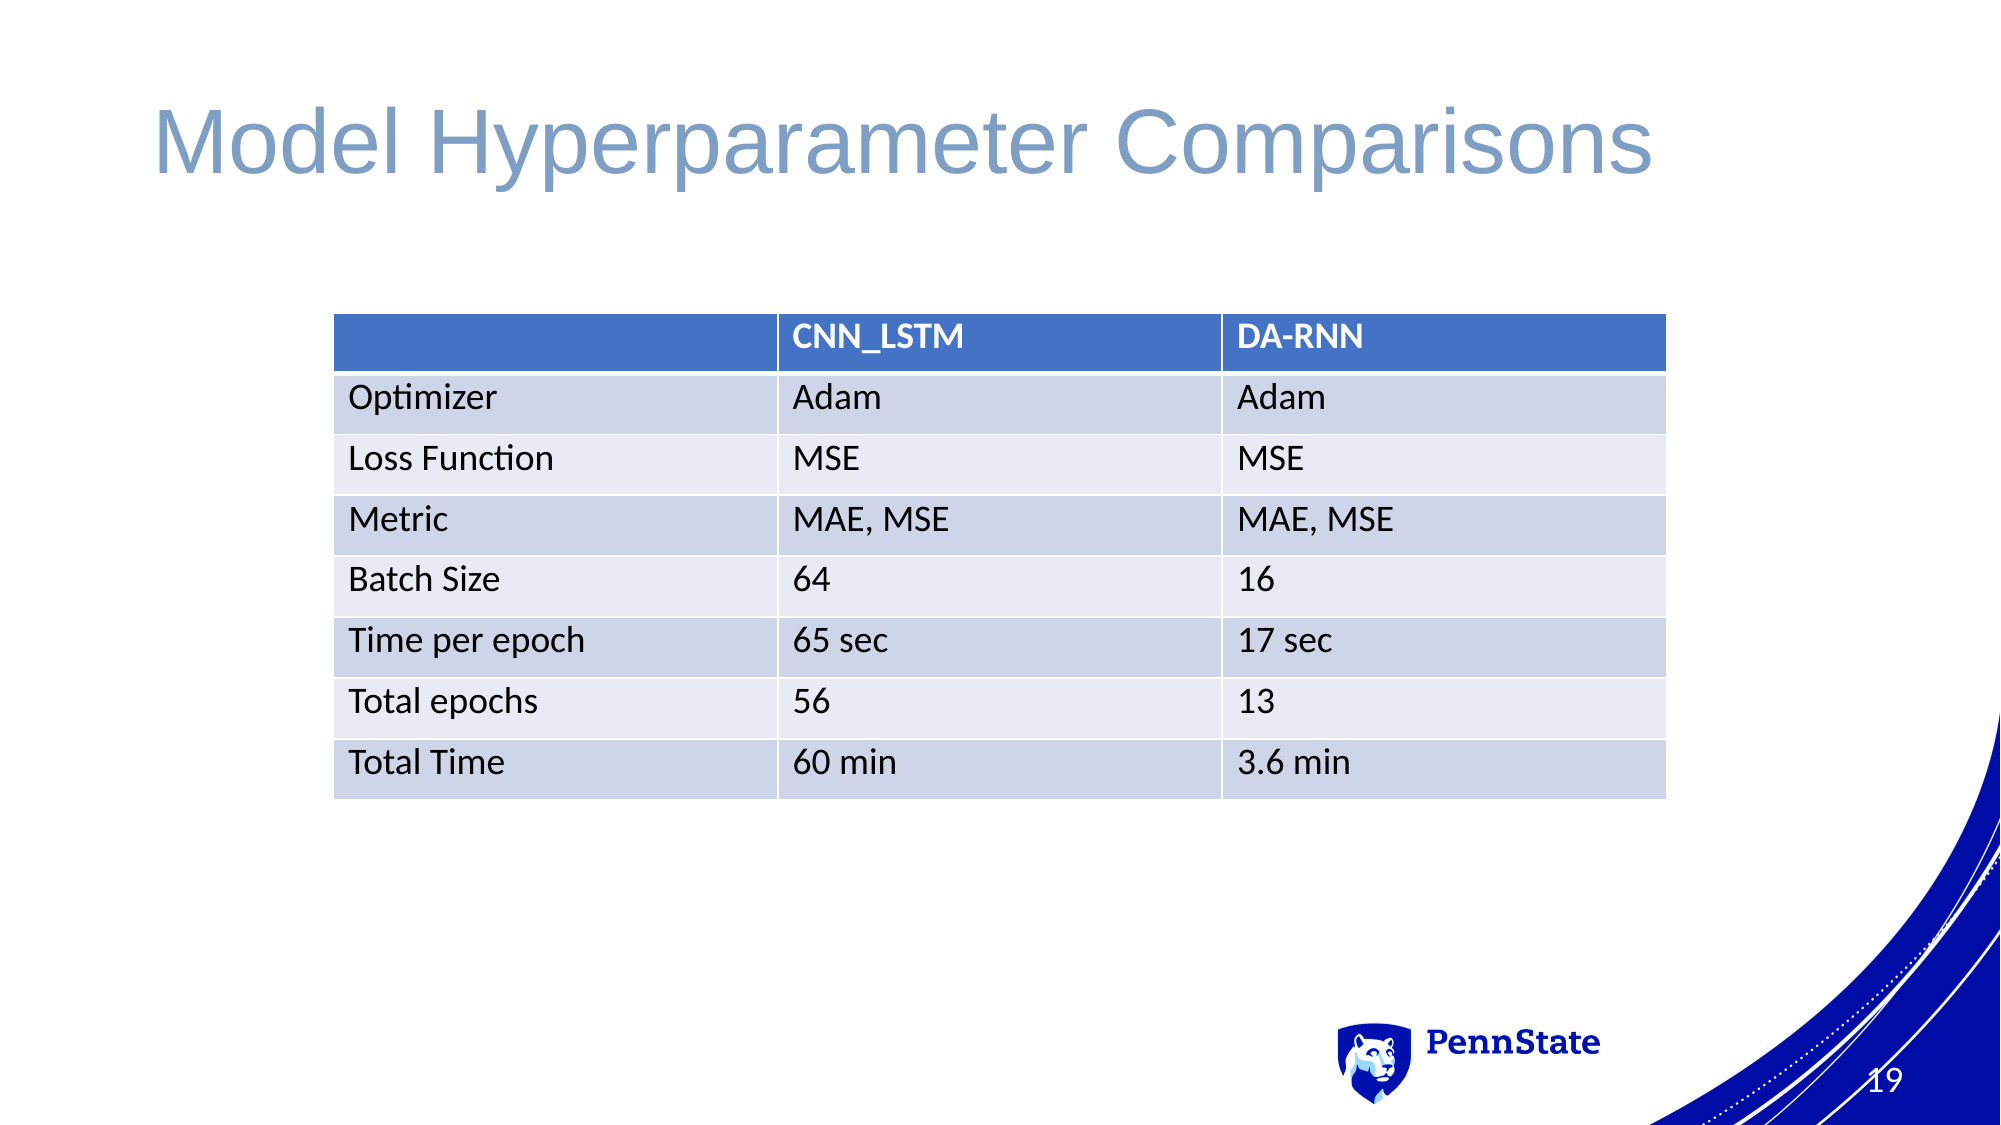

# Model Hyperparameter Comparisons
|  | CNN\_LSTM | DA-RNN |
| --- | --- | --- |
| Optimizer | Adam | Adam |
| Loss Function | MSE | MSE |
| Metric | MAE, MSE | MAE, MSE |
| Batch Size | 64 | 16 |
| Time per epoch | 65 sec | 17 sec |
| Total epochs | 56 | 13 |
| Total Time | 60 min | 3.6 min |